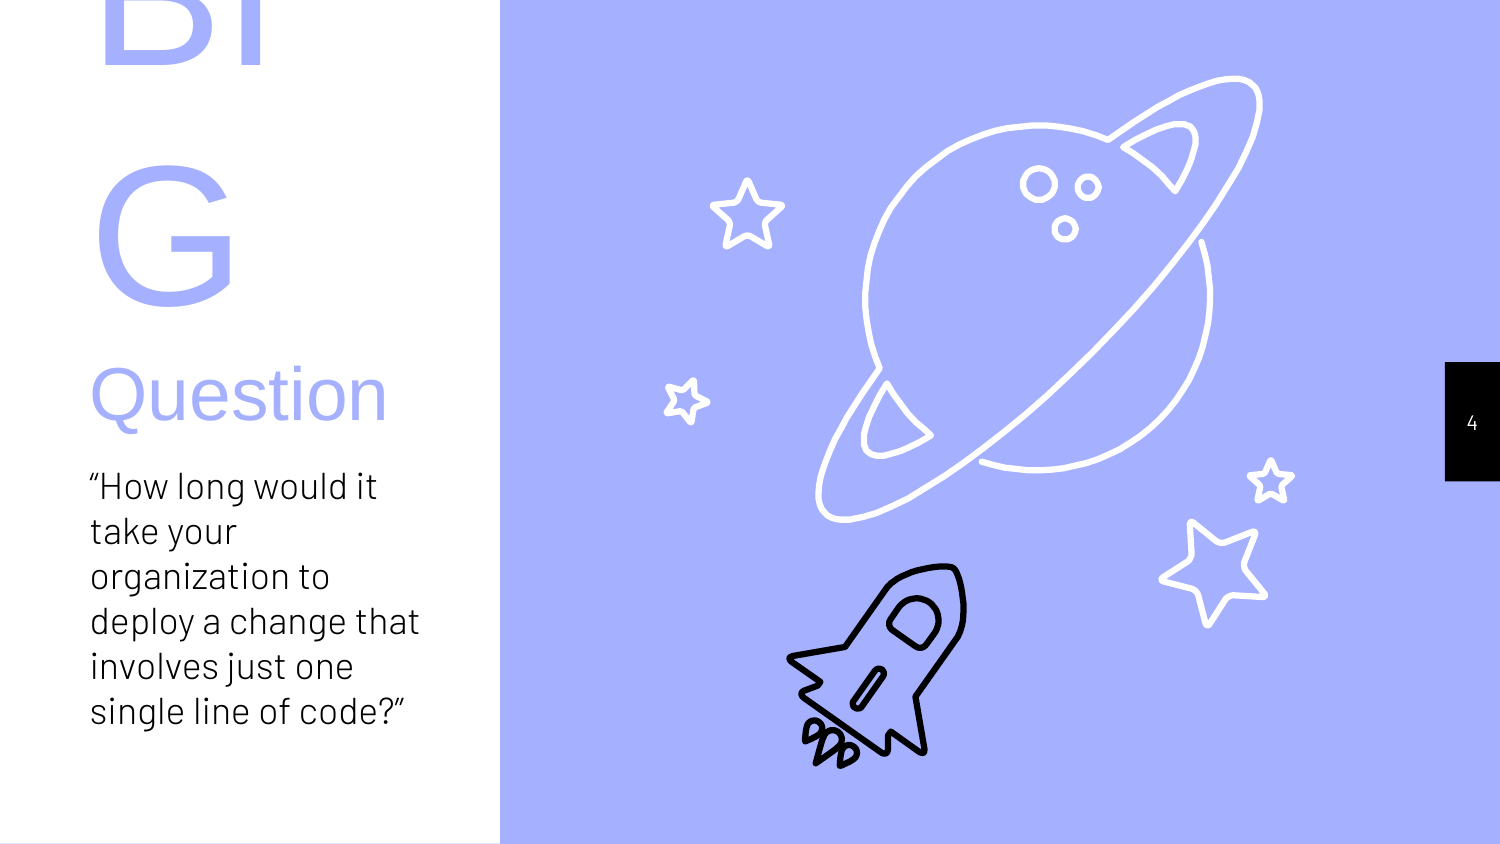

BIG Question
4

“How long would it take your organization to deploy a change that involves just one single line of code?”